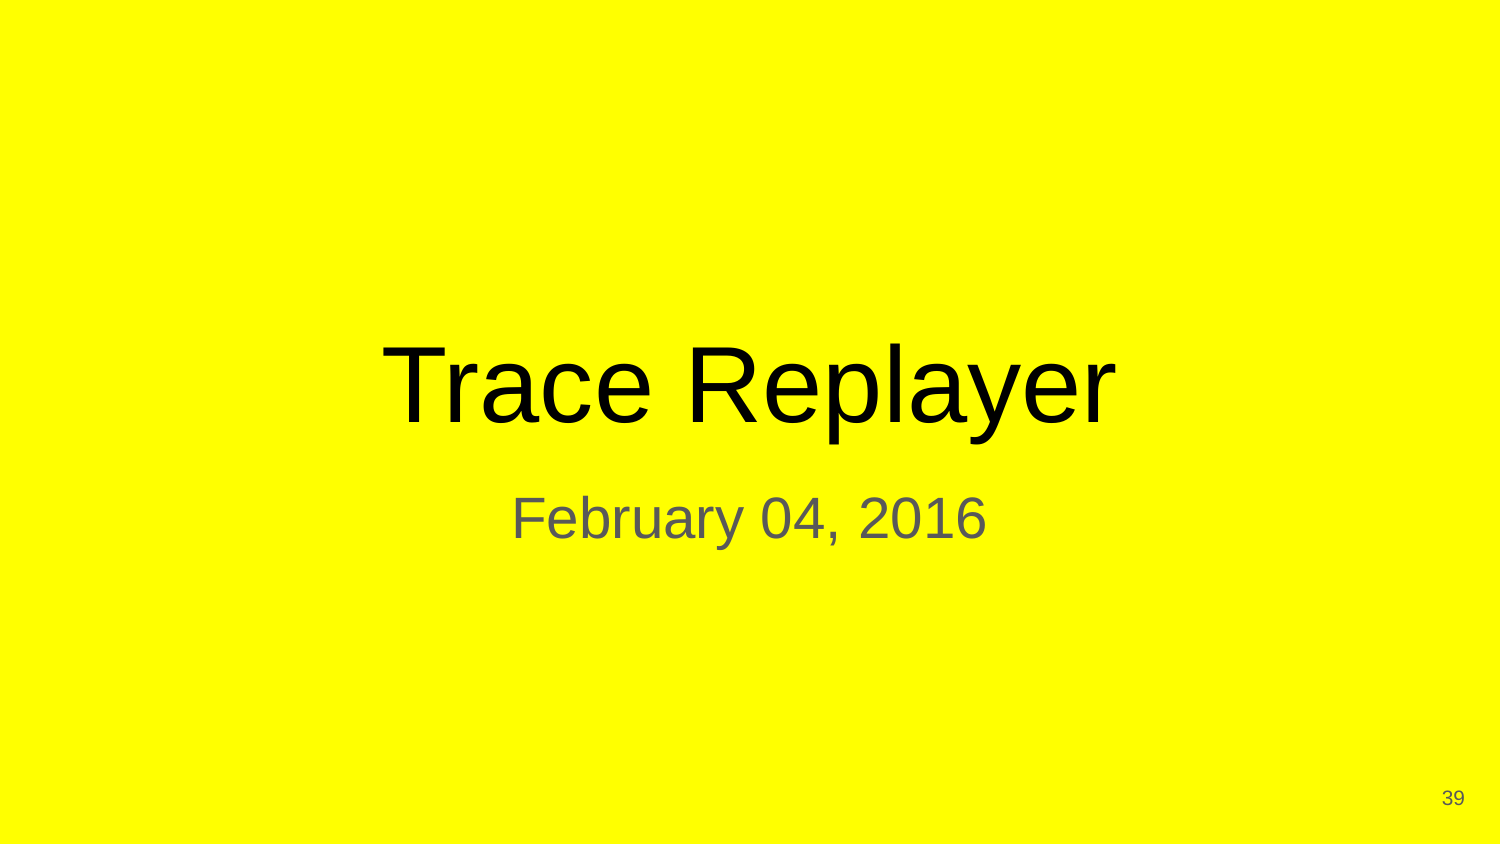

# Trace Replayer
February 04, 2016
39